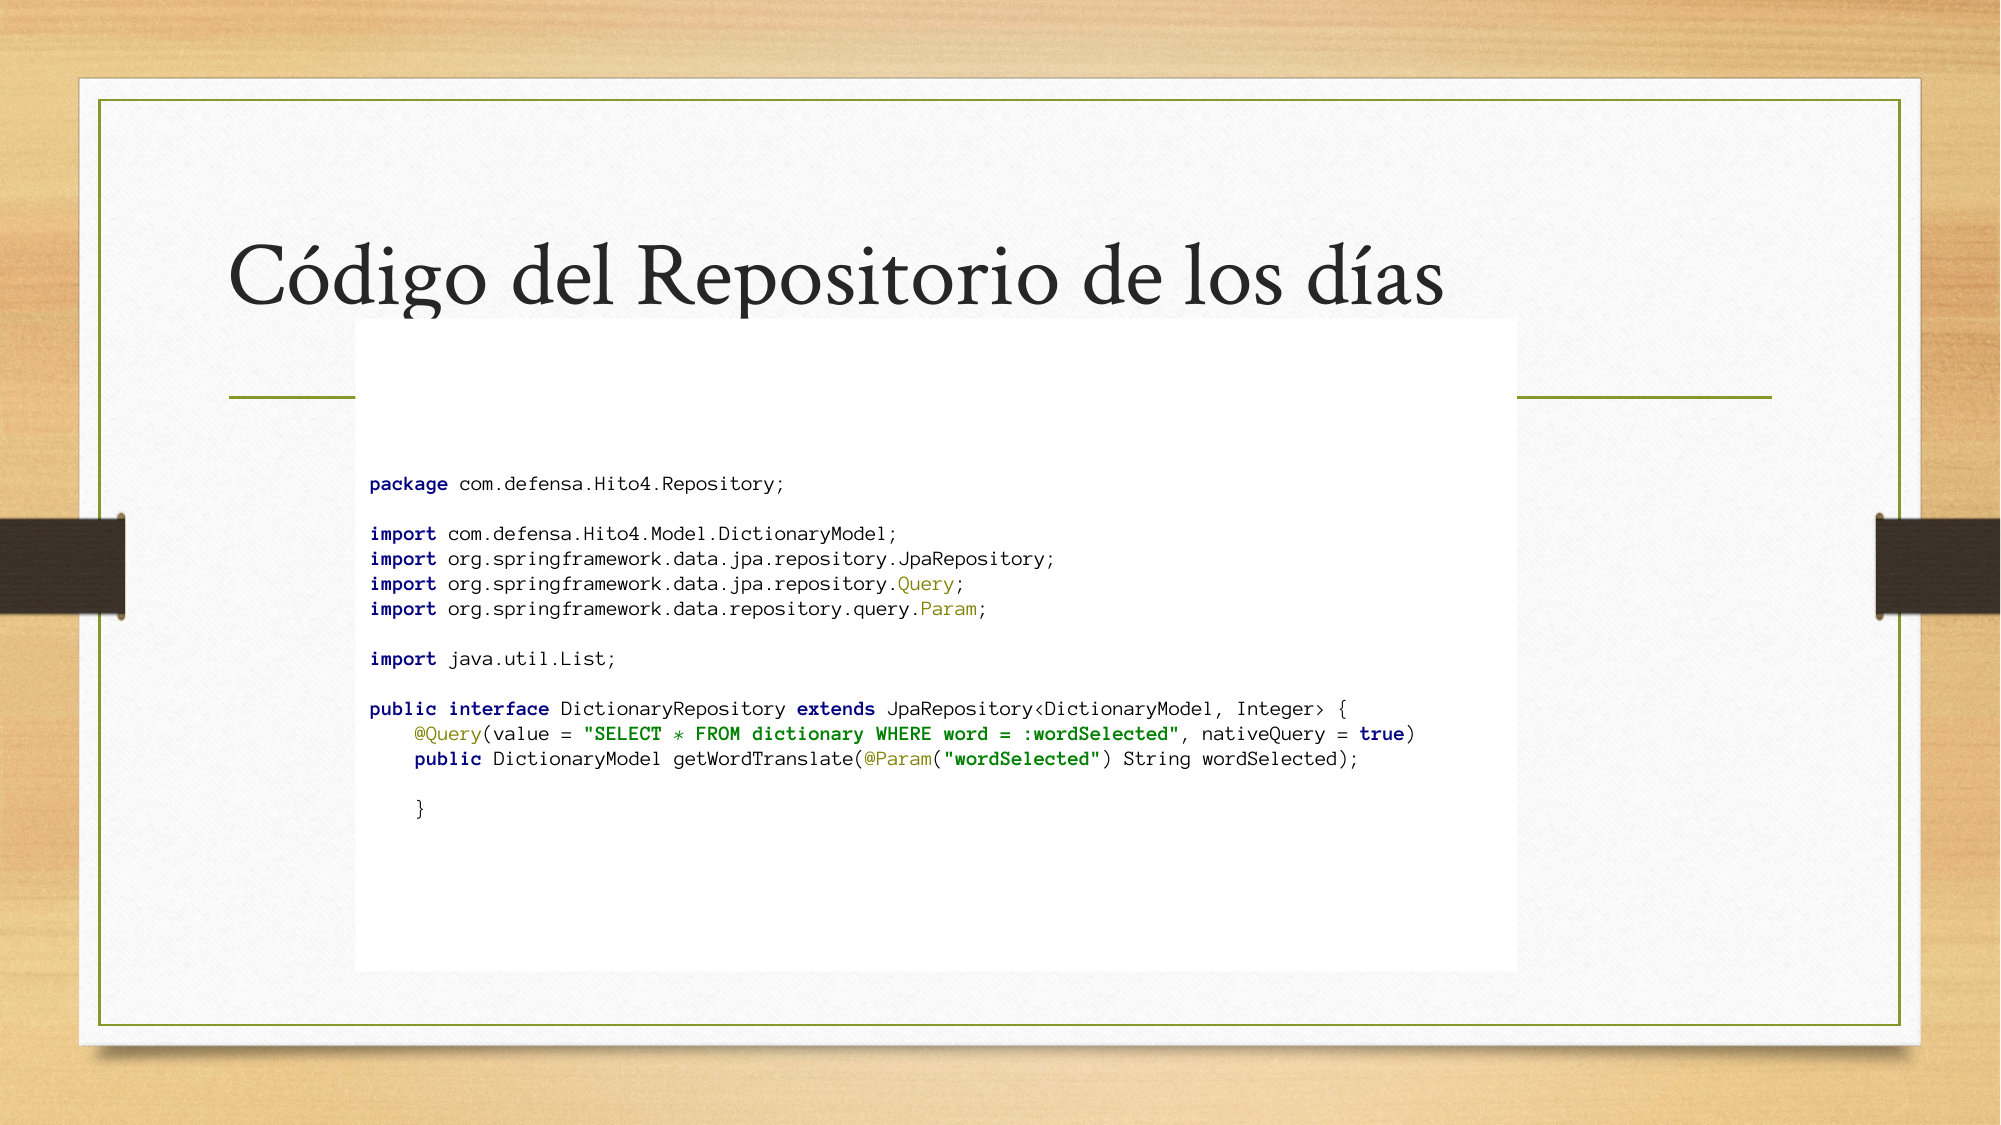

# Código del Repositorio de los días
package com.defensa.Hito4.Repository;
import com.defensa.Hito4.Model.DictionaryModel;
import org.springframework.data.jpa.repository.JpaRepository;
import org.springframework.data.jpa.repository.Query;
import org.springframework.data.repository.query.Param;
import java.util.List;
public interface DictionaryRepository extends JpaRepository<DictionaryModel, Integer> {
    @Query(value = "SELECT * FROM dictionary WHERE word = :wordSelected", nativeQuery = true)
    public DictionaryModel getWordTranslate(@Param("wordSelected") String wordSelected);
    }